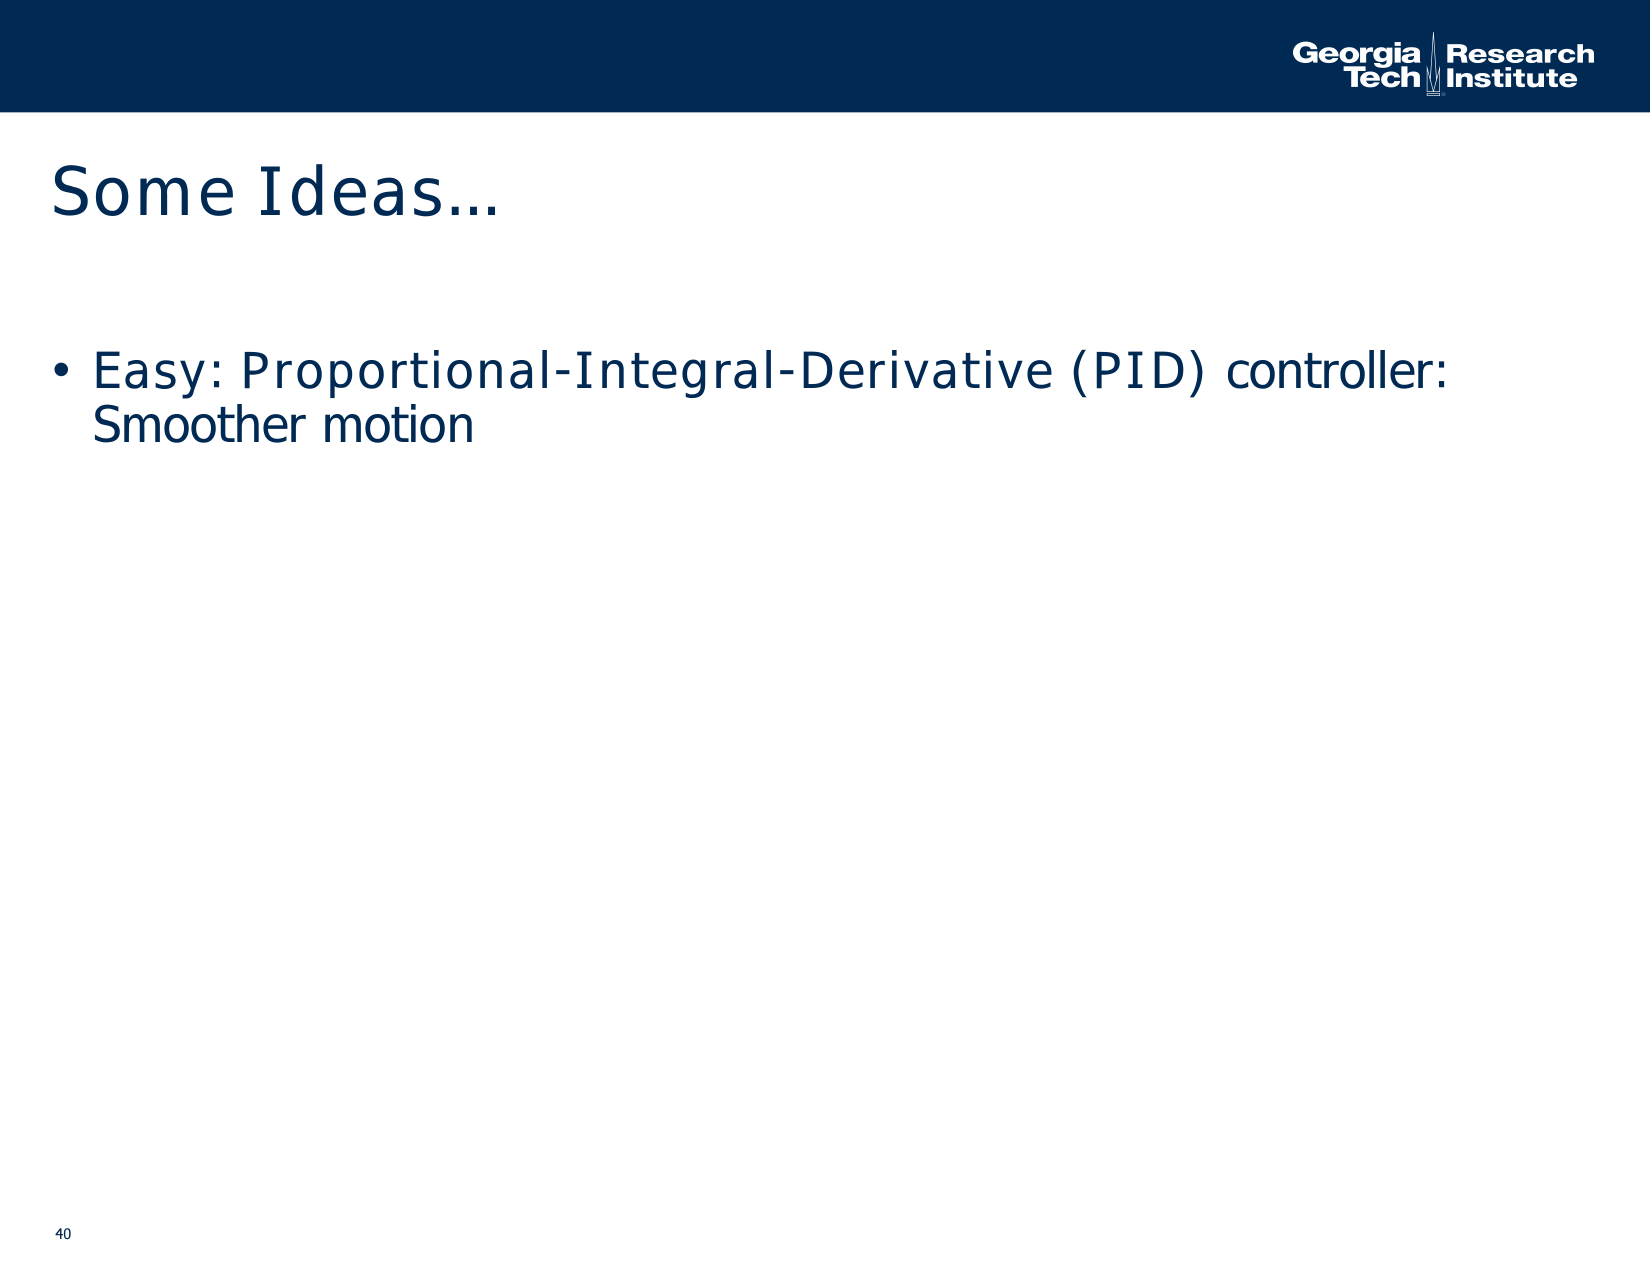

# Some Ideas…
Easy: Proportional-Integral-Derivative (PID) controller: Smoother motion